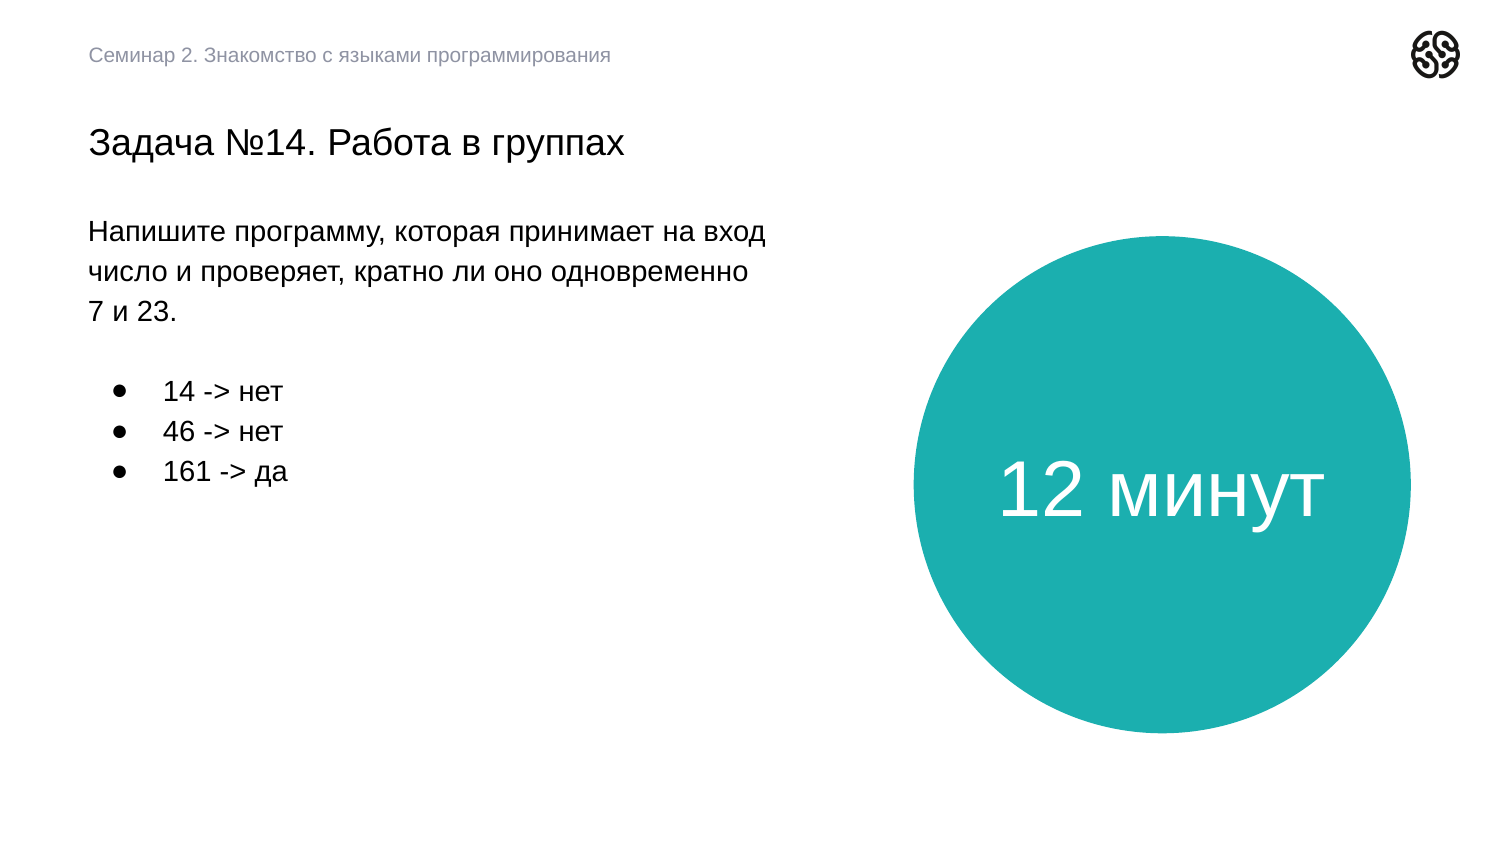

Семинар 2. Знакомство с языками программирования
Задача №14. Работа в группах

Напишите программу, которая принимает на вход число и проверяет, кратно ли оно одновременно
7 и 23.

14 -> нет
46 -> нет
161 -> да

12 минут